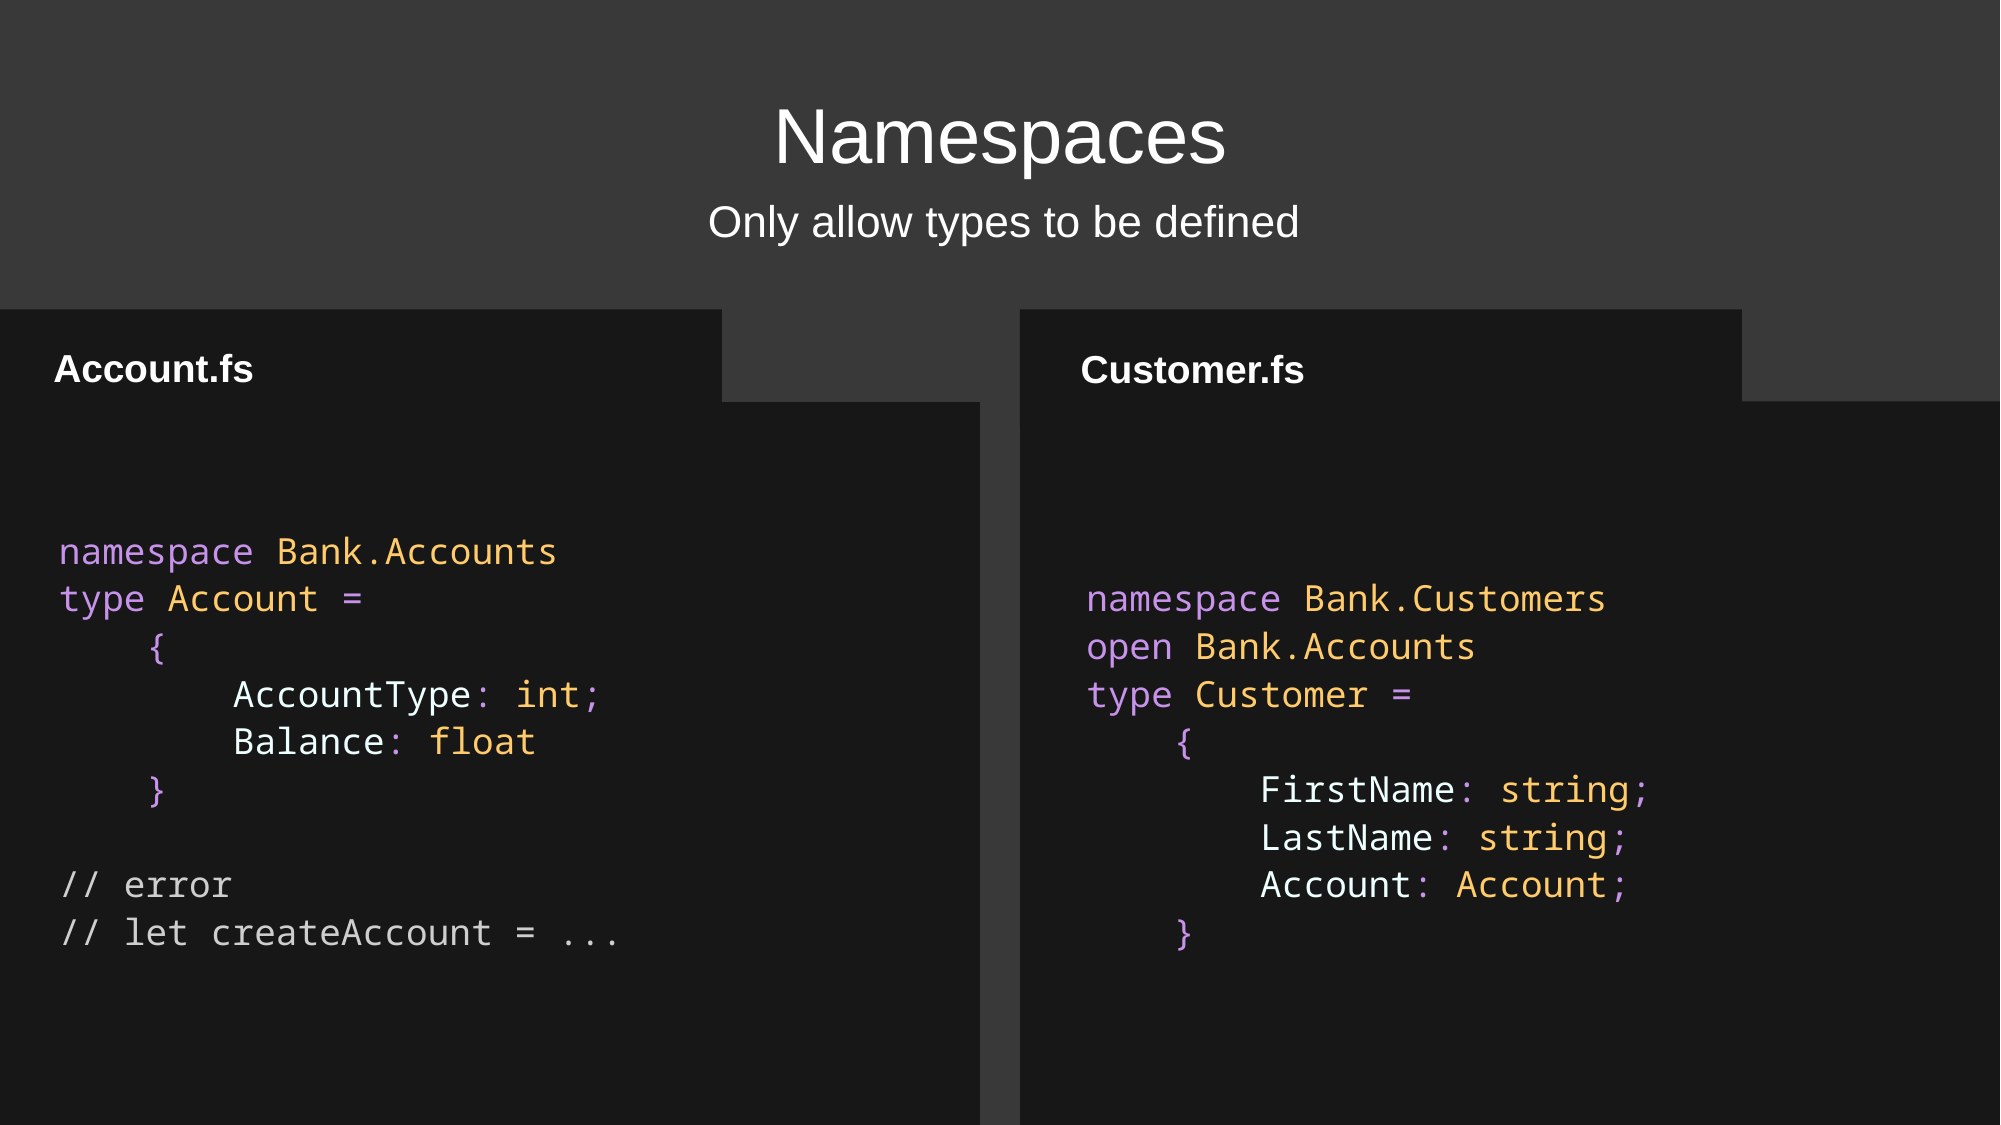

# Namespaces
Only allow types to be defined
Account.fs
Customer.fs
namespace Bank.Accounts
type Account =
    {
        AccountType: int;
        Balance: float
    }

// error
// let createAccount = ...

namespace Bank.Customers
open Bank.Accounts
type Customer =
    {
        FirstName: string;
        LastName: string;
        Account: Account;
    }